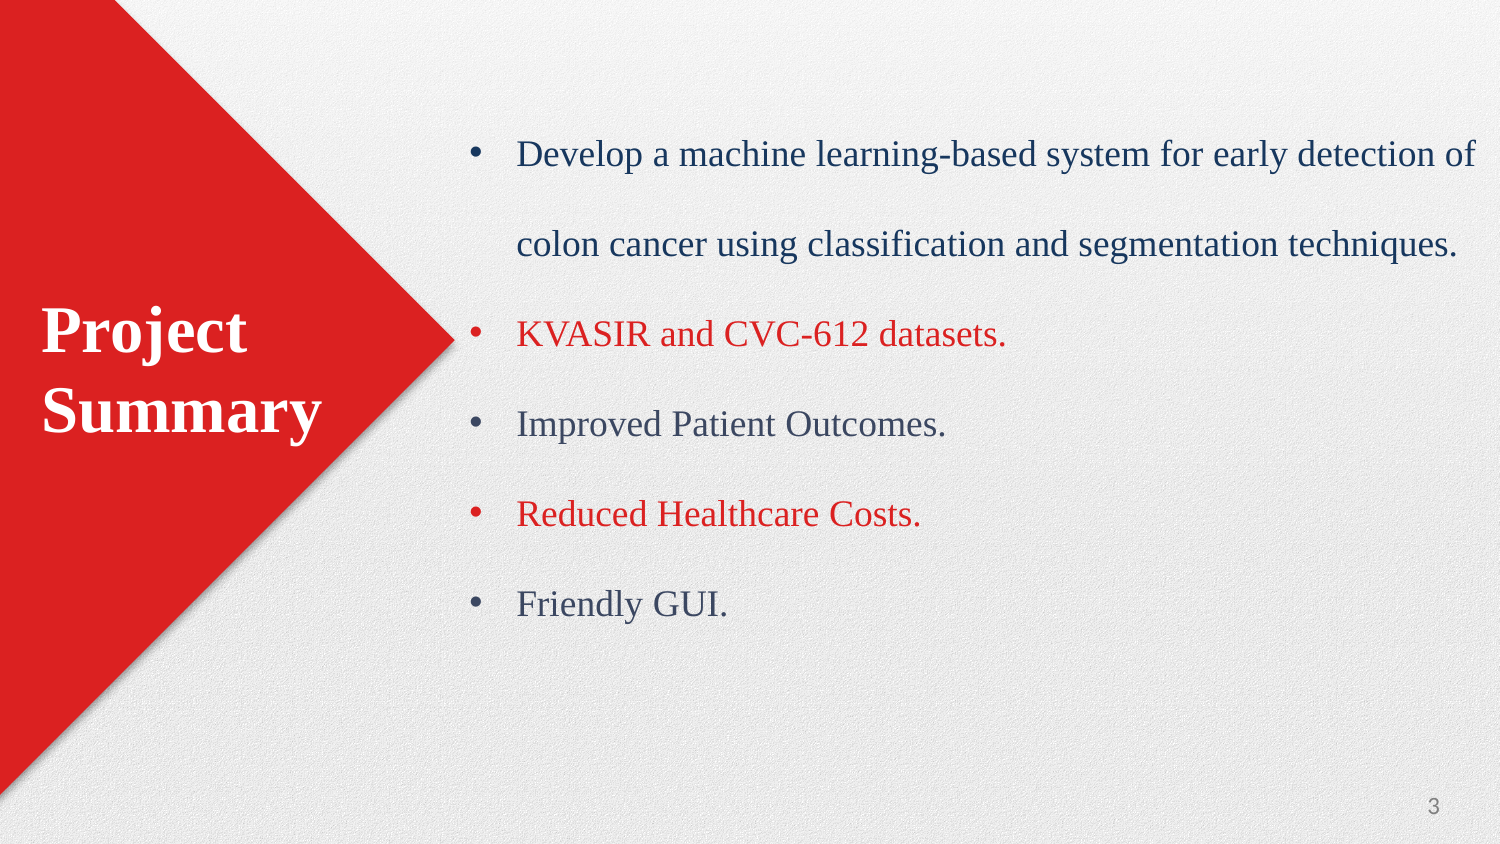

Develop a machine learning-based system for early detection of colon cancer using classification and segmentation techniques.
KVASIR and CVC-612 datasets.
Improved Patient Outcomes.
Reduced Healthcare Costs.
Friendly GUI.

Project
Summary
3